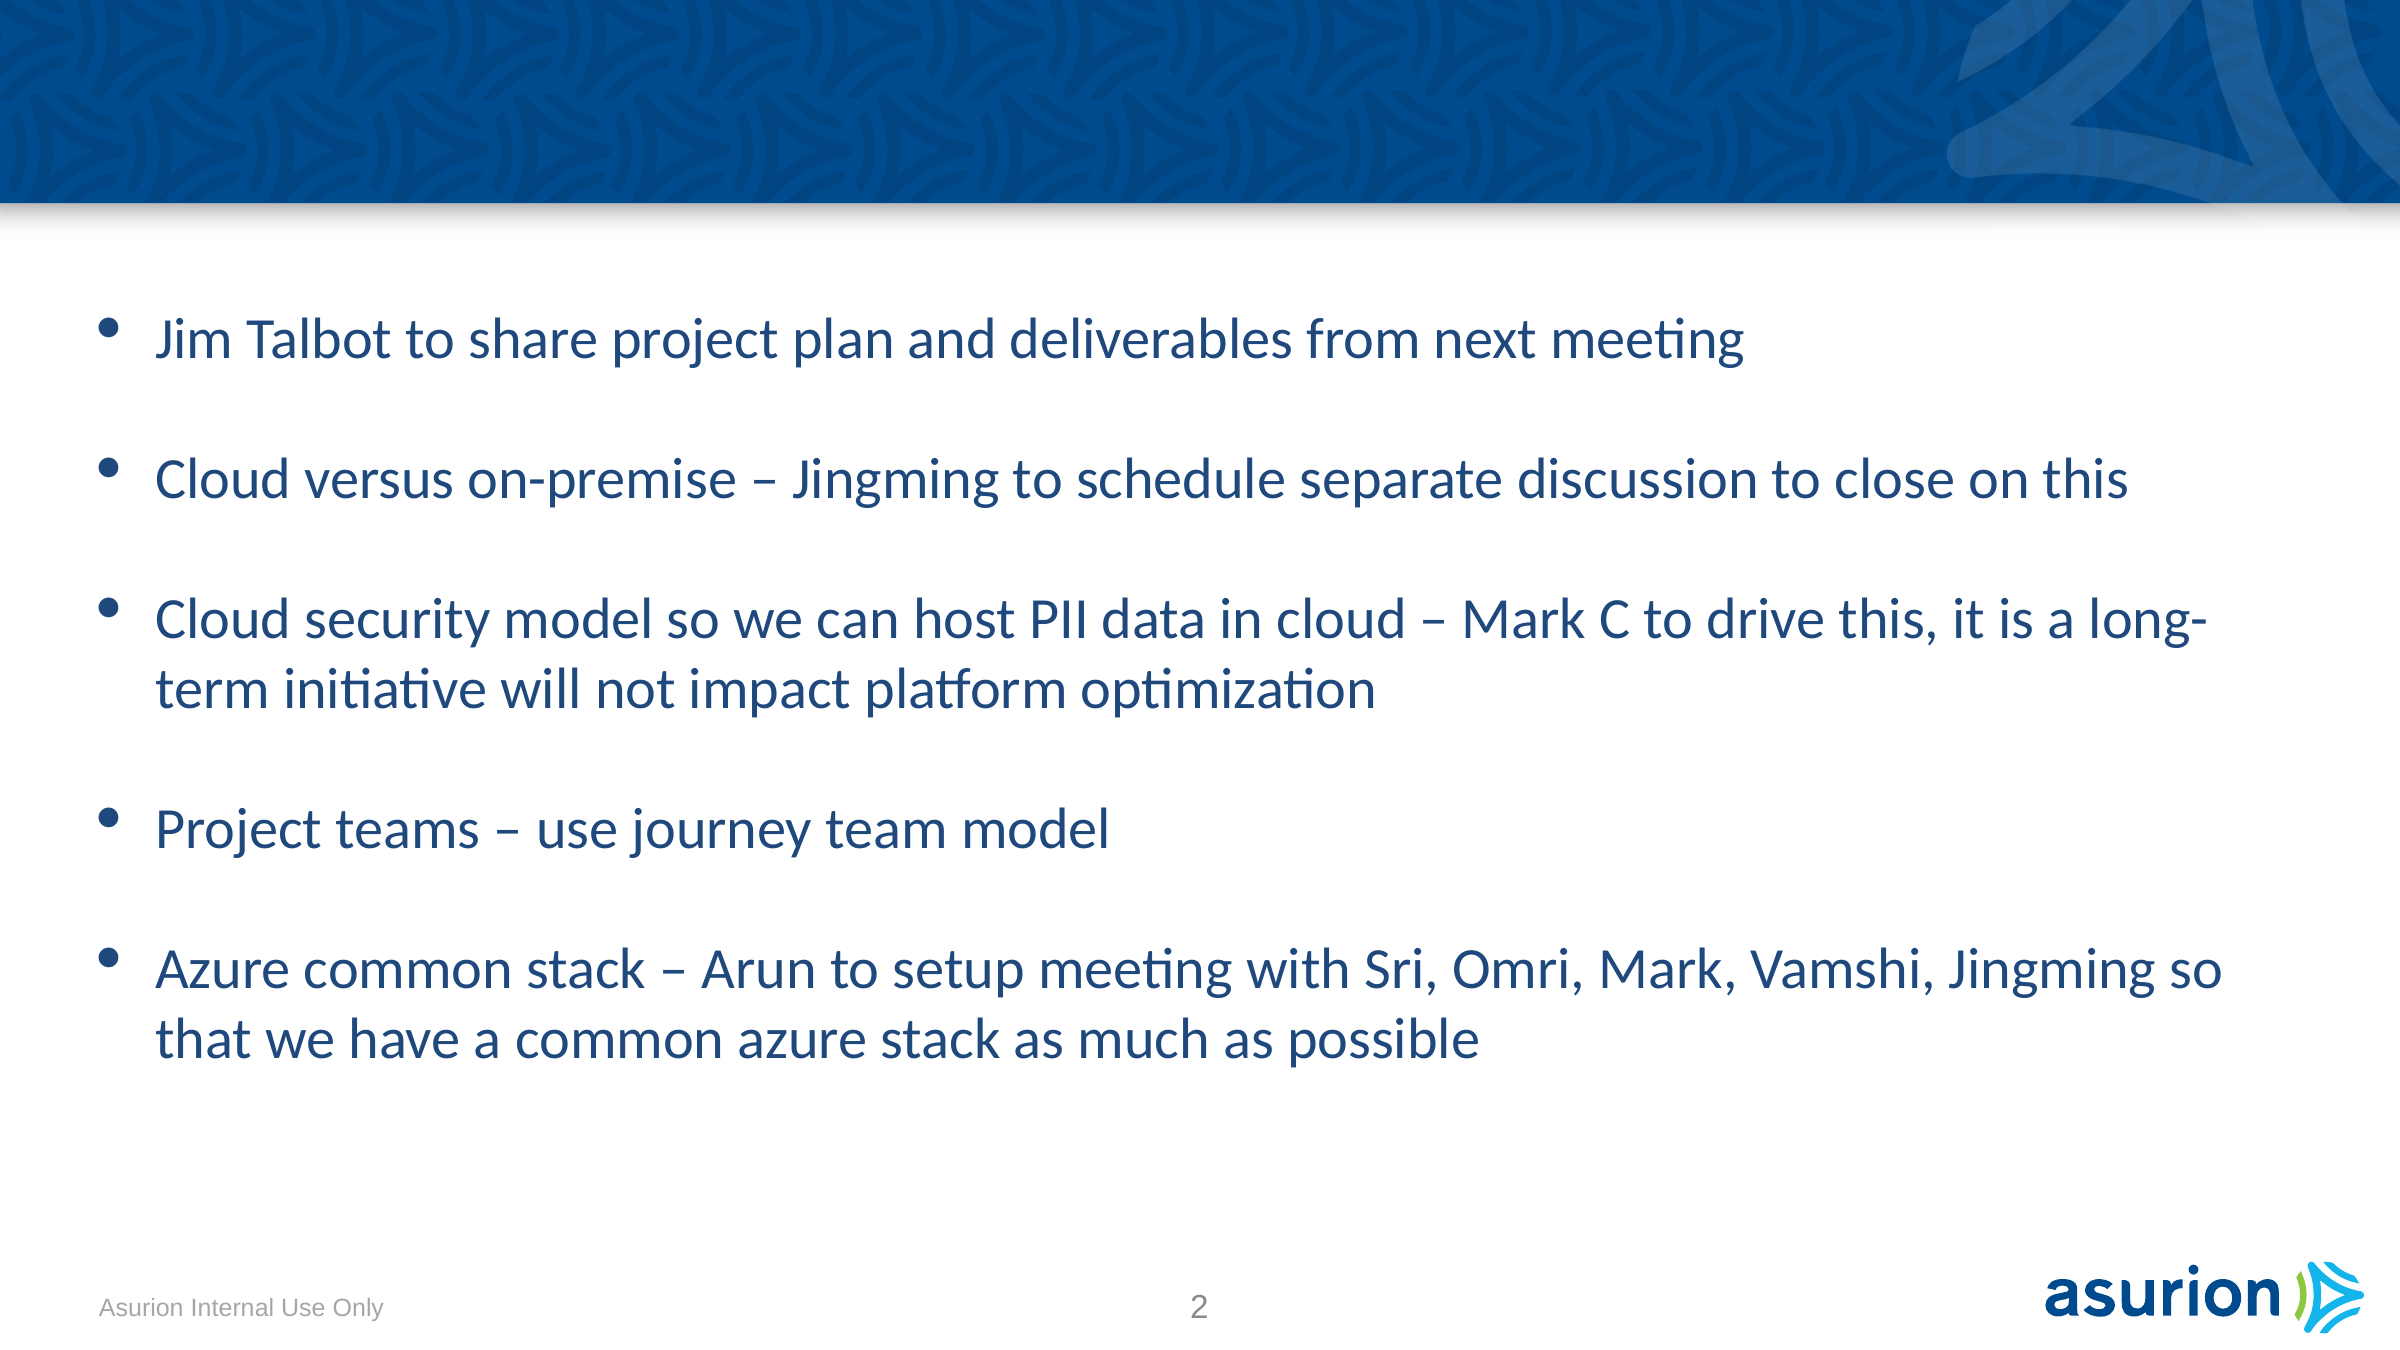

#
Jim Talbot to share project plan and deliverables from next meeting

Cloud versus on-premise – Jingming to schedule separate discussion to close on this

Cloud security model so we can host PII data in cloud – Mark C to drive this, it is a long-term initiative will not impact platform optimization

Project teams – use journey team model

Azure common stack – Arun to setup meeting with Sri, Omri, Mark, Vamshi, Jingming so that we have a common azure stack as much as possible